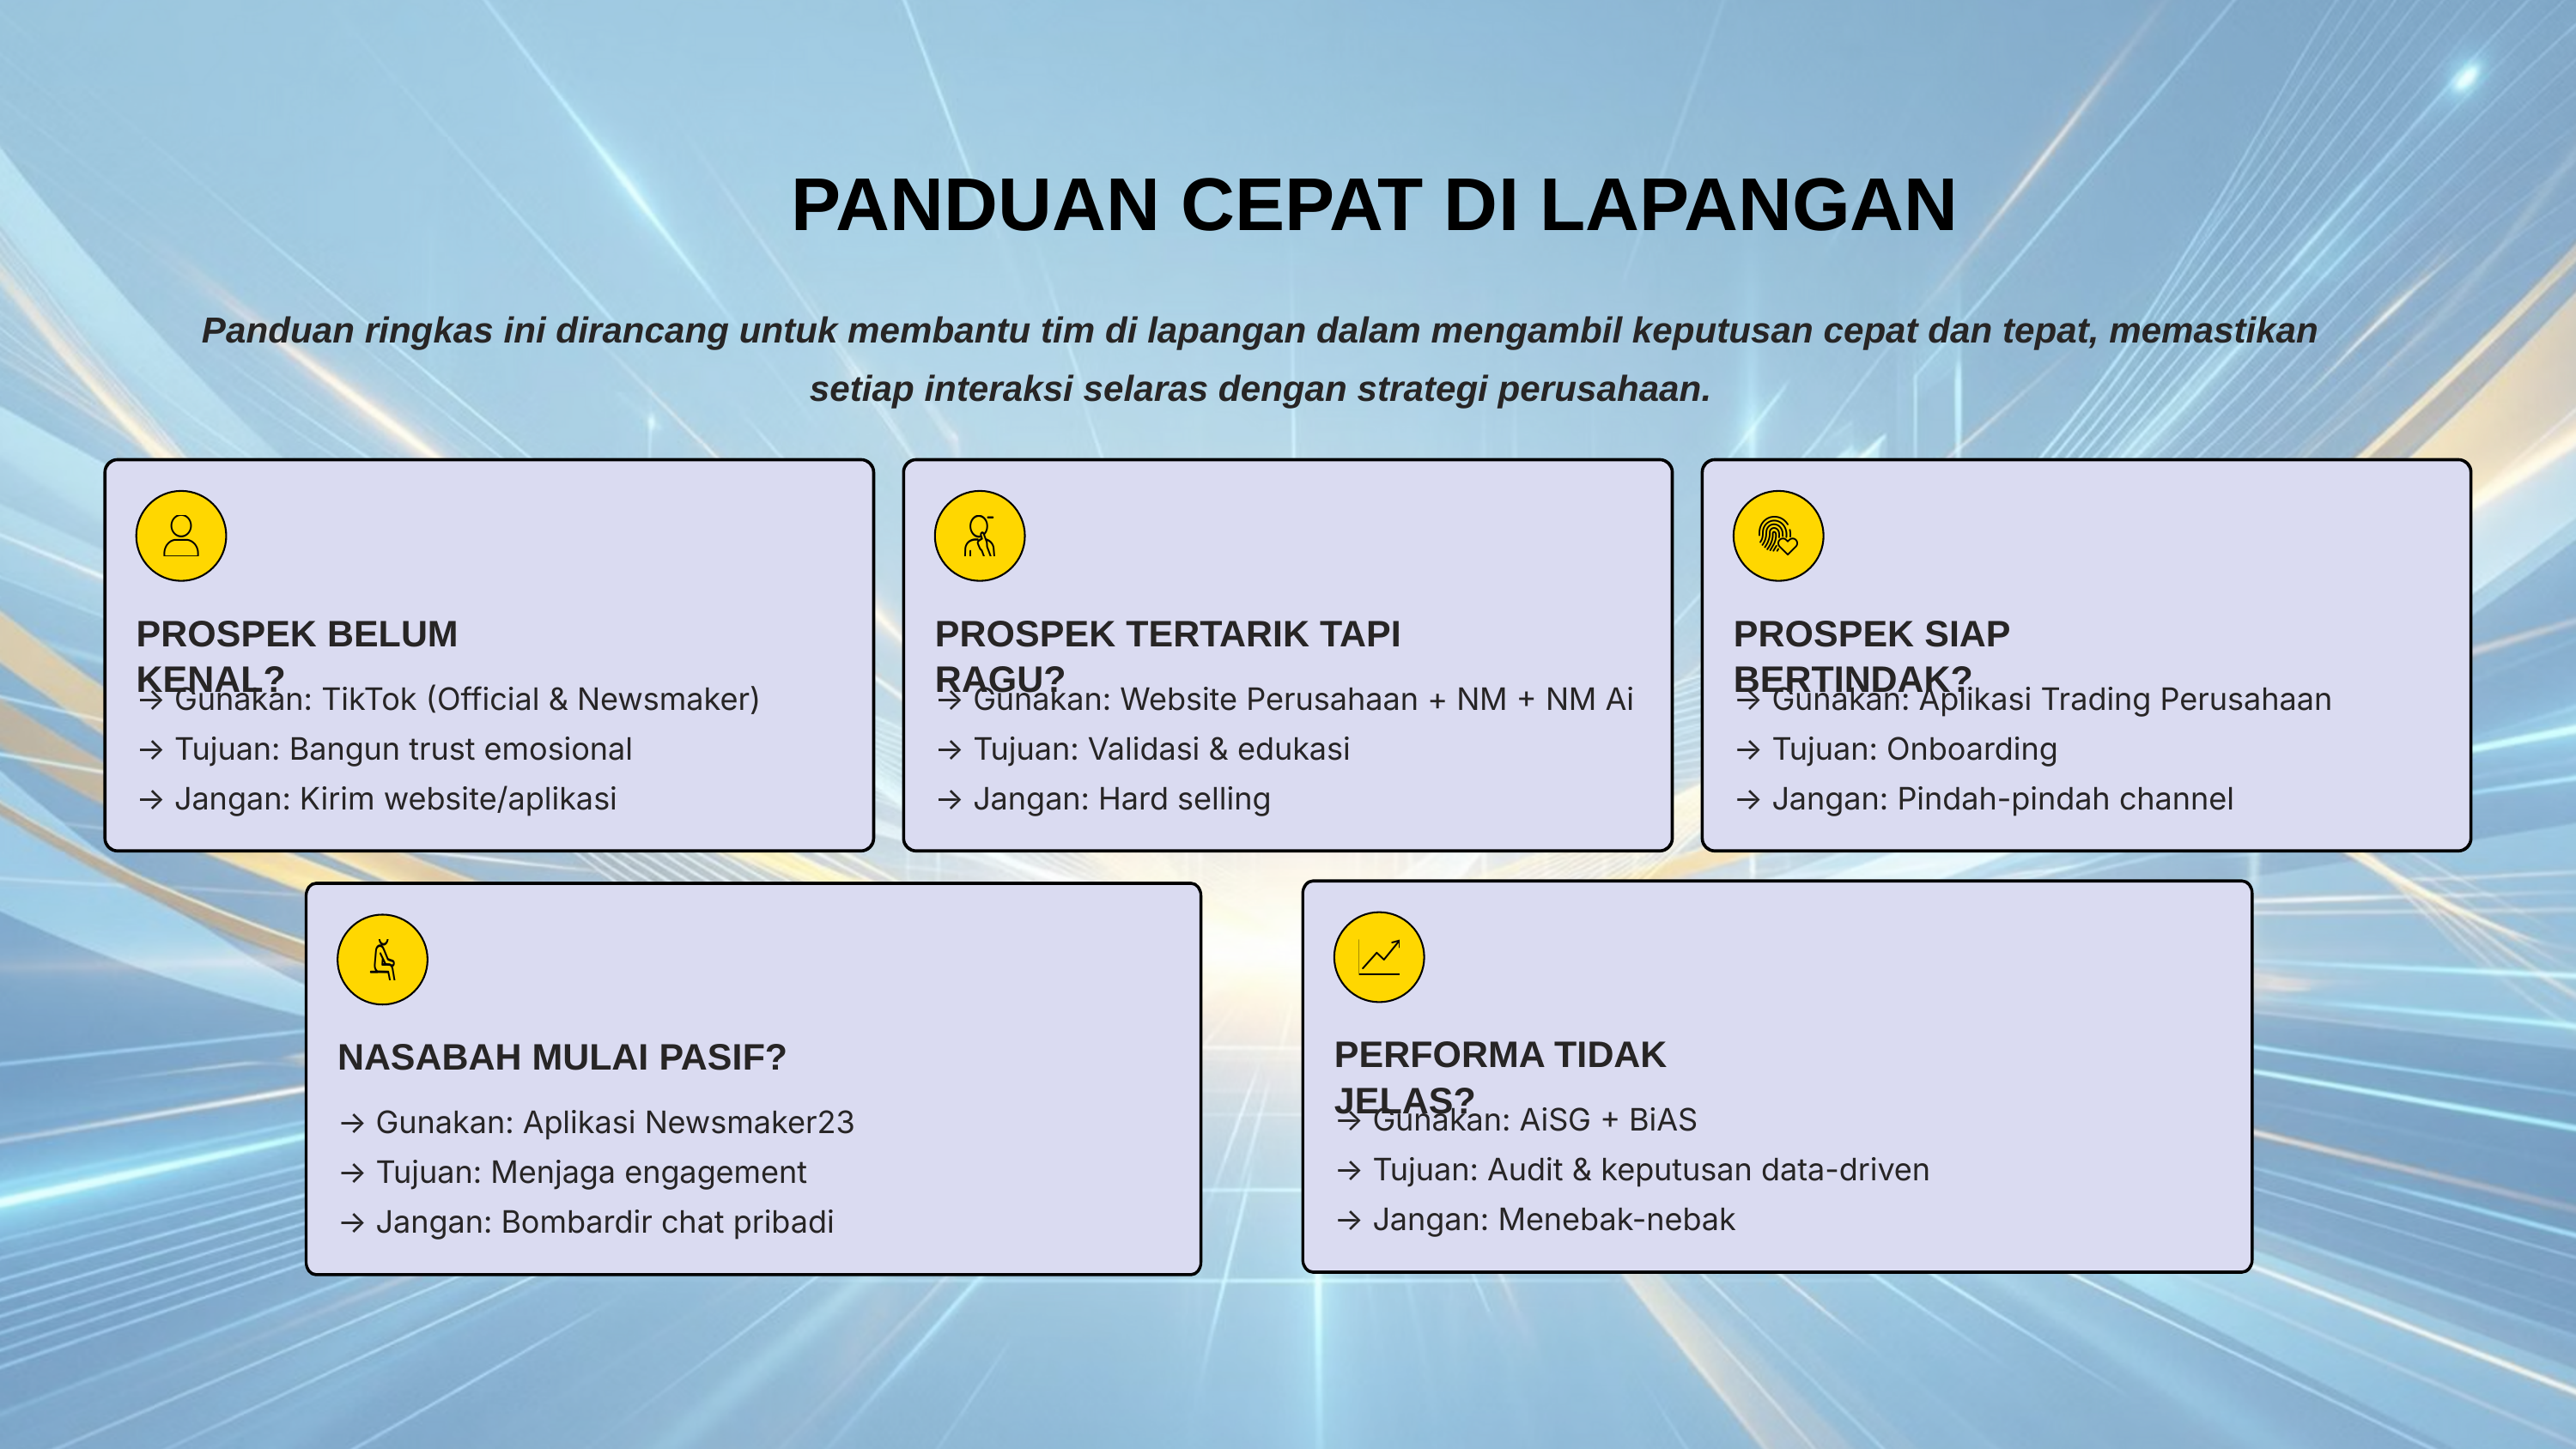

PANDUAN CEPAT DI LAPANGAN
Panduan ringkas ini dirancang untuk membantu tim di lapangan dalam mengambil keputusan cepat dan tepat, memastikan setiap interaksi selaras dengan strategi perusahaan.

PROSPEK BELUM KENAL?
PROSPEK TERTARIK TAPI RAGU?
PROSPEK SIAP BERTINDAK?
→ Gunakan: TikTok (Official & Newsmaker)
→ Tujuan: Bangun trust emosional
→ Jangan: Kirim website/aplikasi
→ Gunakan: Website Perusahaan + NM + NM Ai
→ Tujuan: Validasi & edukasi
→ Jangan: Hard selling
→ Gunakan: Aplikasi Trading Perusahaan
→ Tujuan: Onboarding
→ Jangan: Pindah-pindah channel

PERFORMA TIDAK JELAS?
NASABAH MULAI PASIF?
→ Gunakan: AiSG + BiAS
→ Tujuan: Audit & keputusan data-driven
→ Jangan: Menebak-nebak
→ Gunakan: Aplikasi Newsmaker23
→ Tujuan: Menjaga engagement
→ Jangan: Bombardir chat pribadi